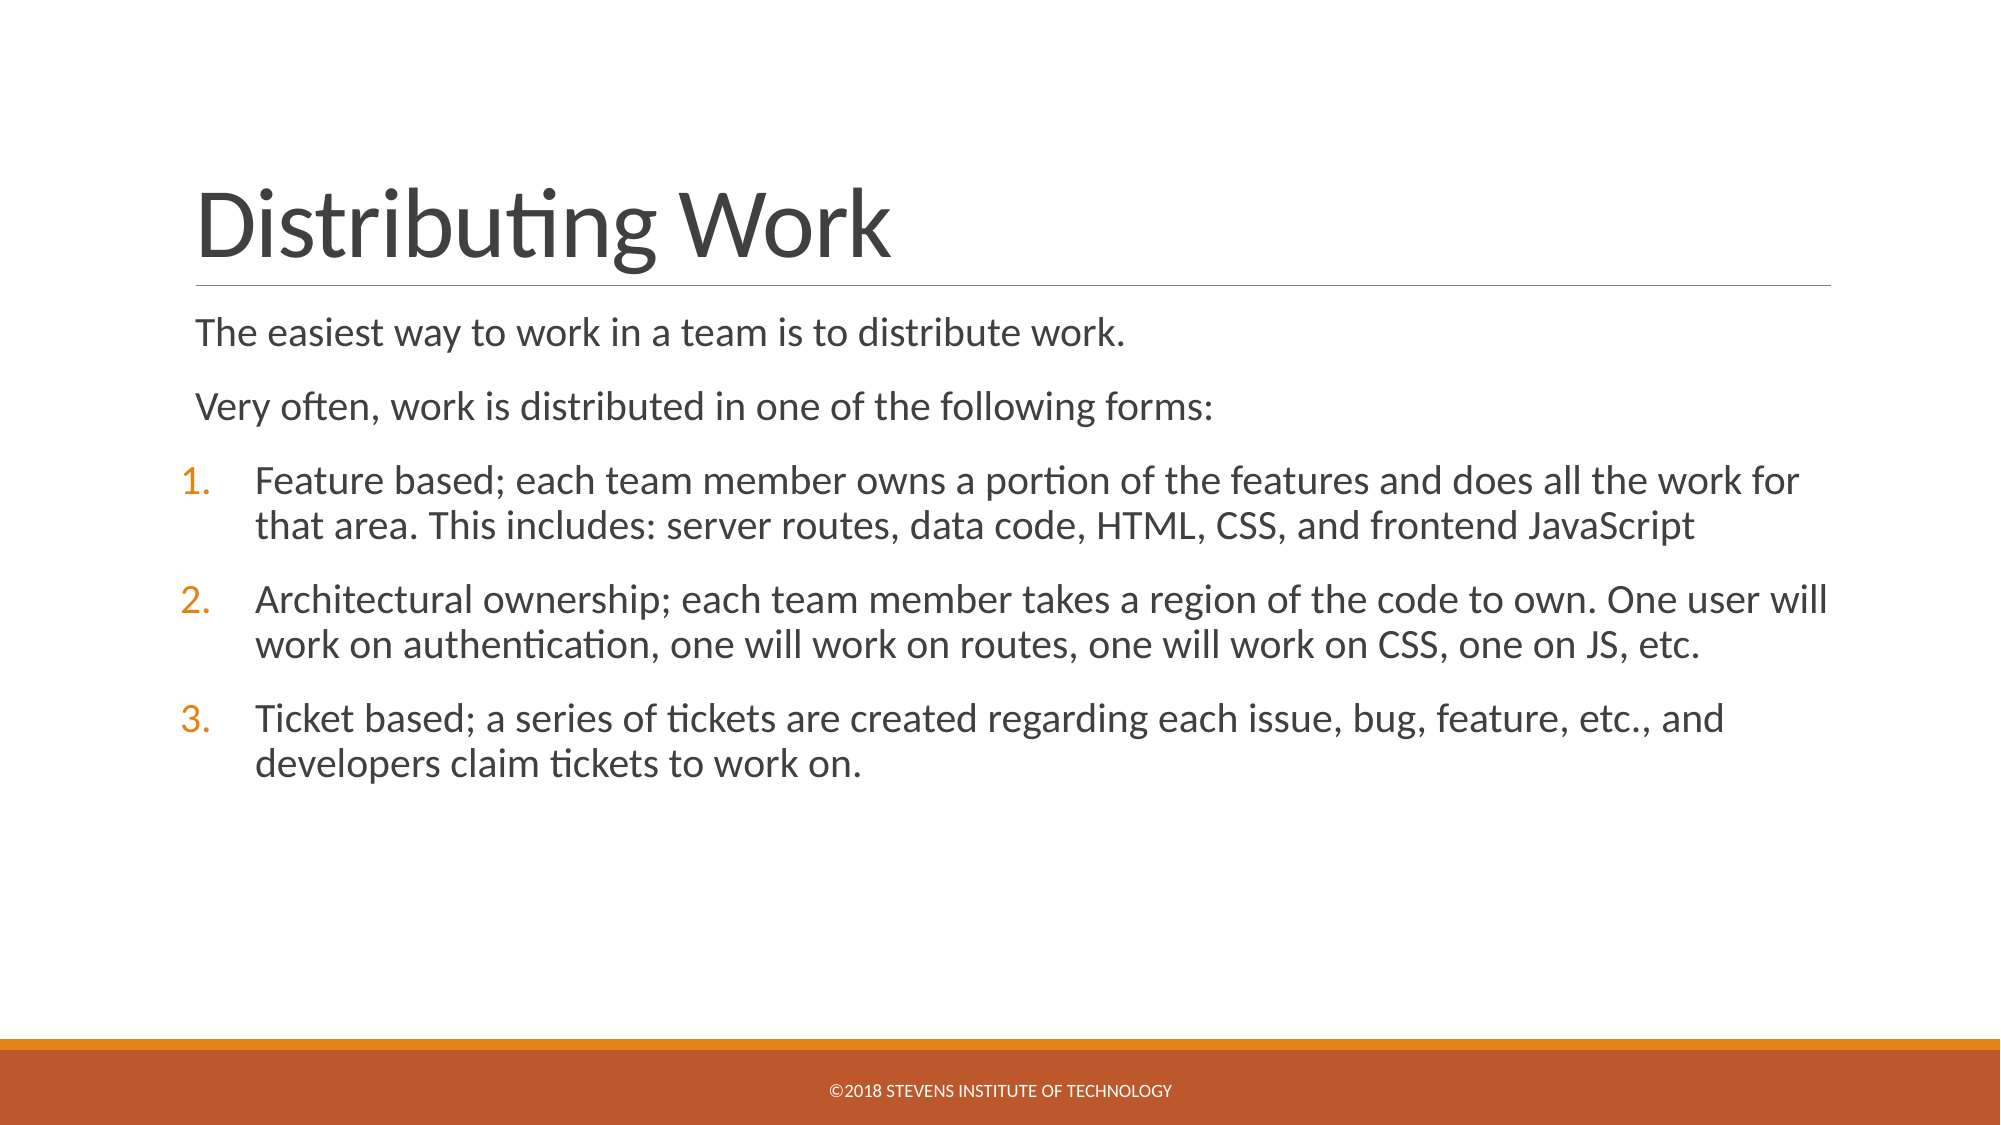

# Distributing Work
The easiest way to work in a team is to distribute work.
Very often, work is distributed in one of the following forms:
Feature based; each team member owns a portion of the features and does all the work for that area. This includes: server routes, data code, HTML, CSS, and frontend JavaScript
Architectural ownership; each team member takes a region of the code to own. One user will work on authentication, one will work on routes, one will work on CSS, one on JS, etc.
Ticket based; a series of tickets are created regarding each issue, bug, feature, etc., and developers claim tickets to work on.
©2018 Stevens Institute of Technology